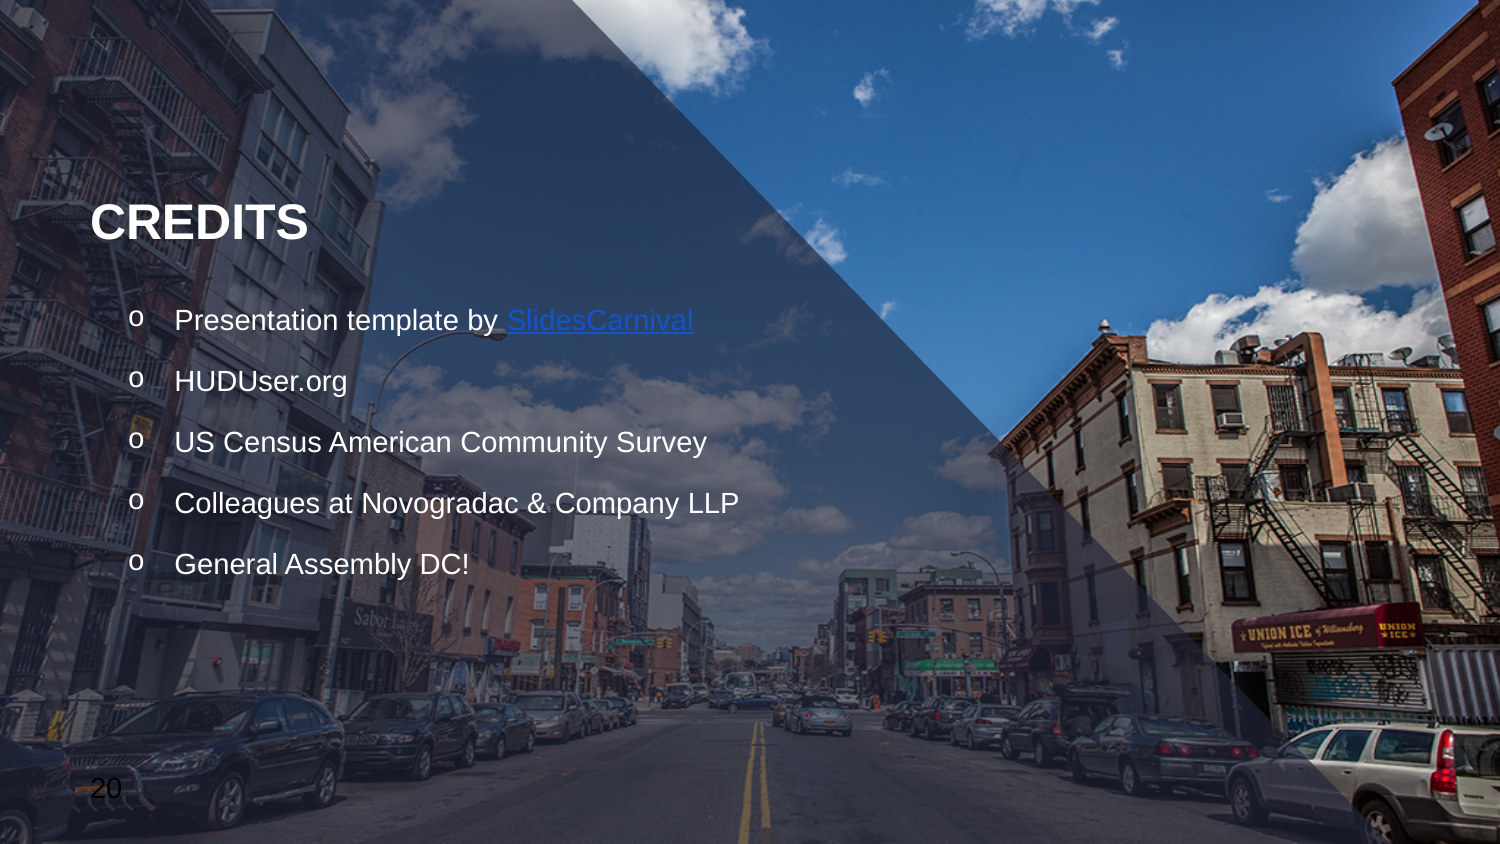

# CREDITS
Presentation template by SlidesCarnival
HUDUser.org
US Census American Community Survey
Colleagues at Novogradac & Company LLP
General Assembly DC!
20